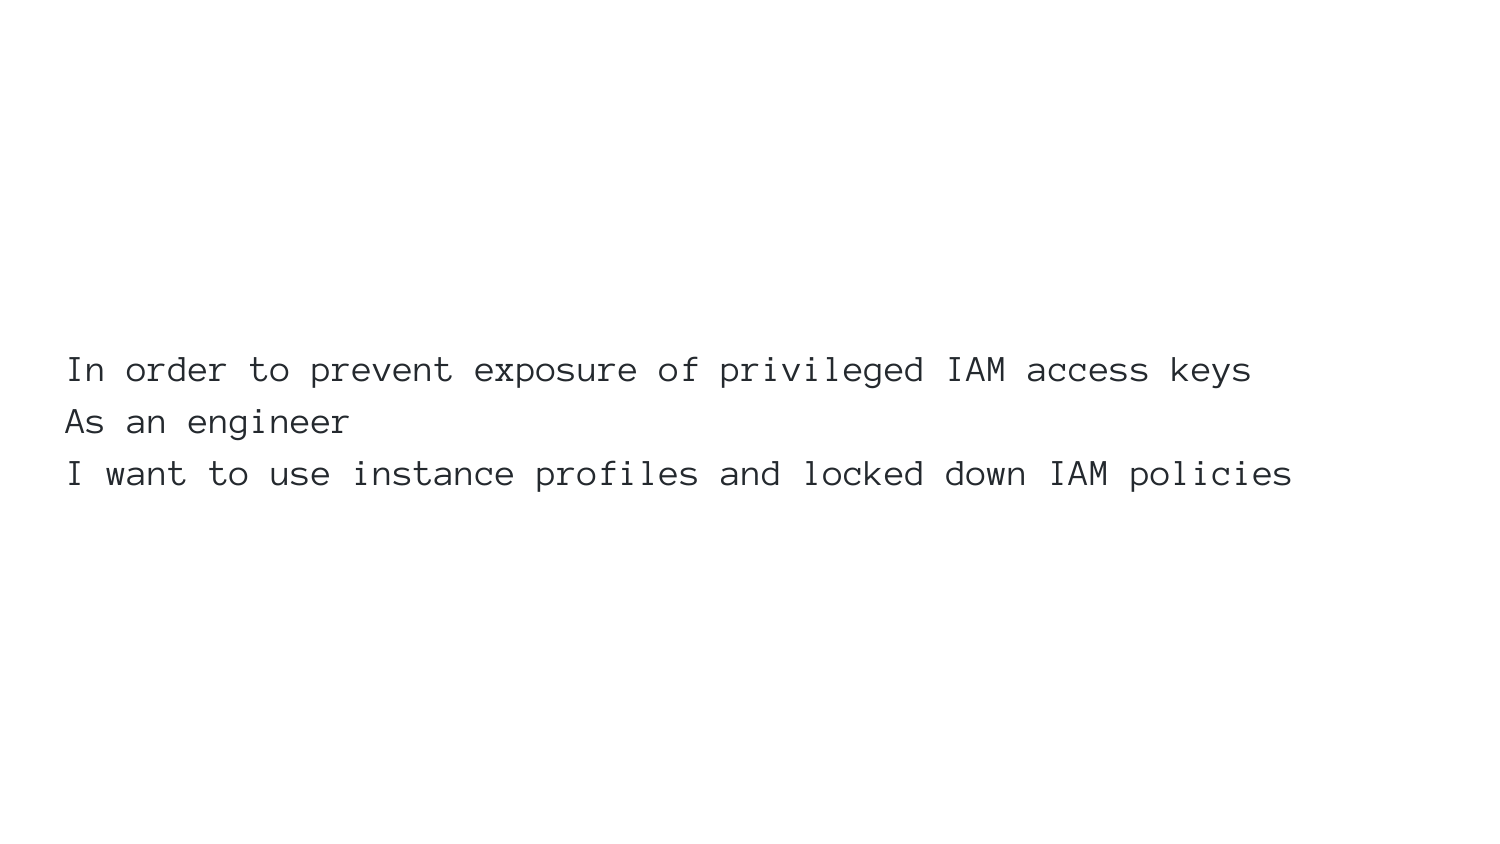

In order to prevent exposure of privileged IAM access keys
As an engineer
I want to use instance profiles and locked down IAM policies